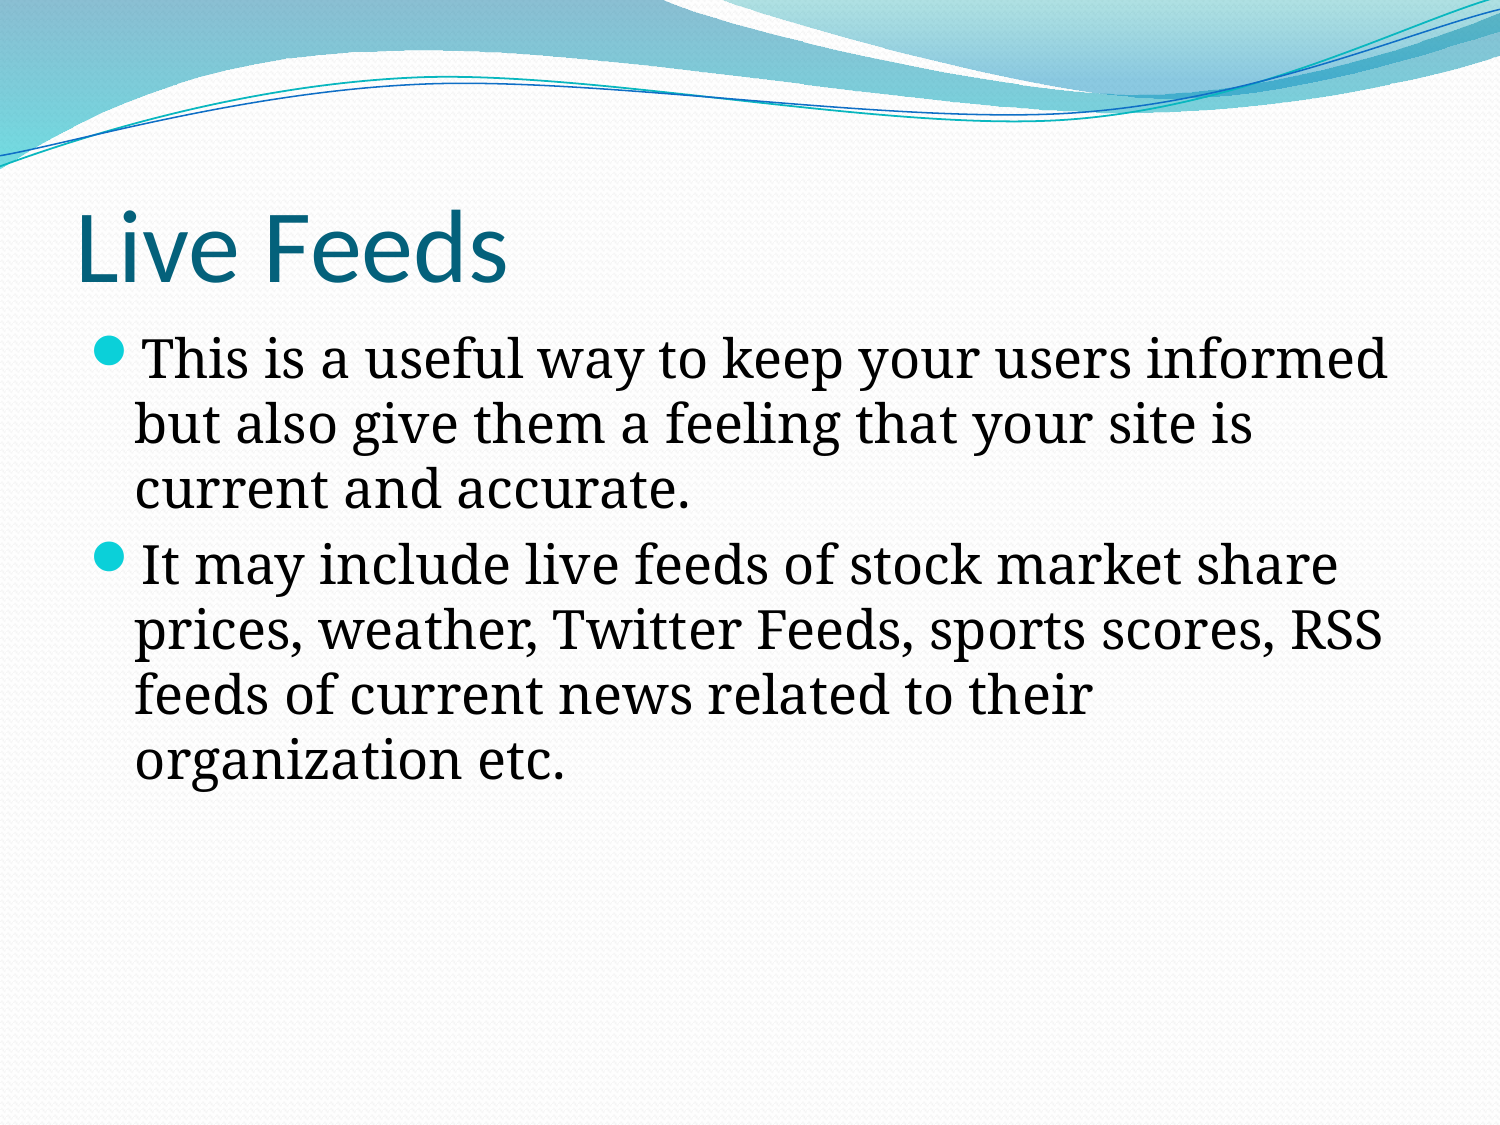

# Live Feeds
This is a useful way to keep your users informed but also give them a feeling that your site is current and accurate.
It may include live feeds of stock market share prices, weather, Twitter Feeds, sports scores, RSS feeds of current news related to their organization etc.